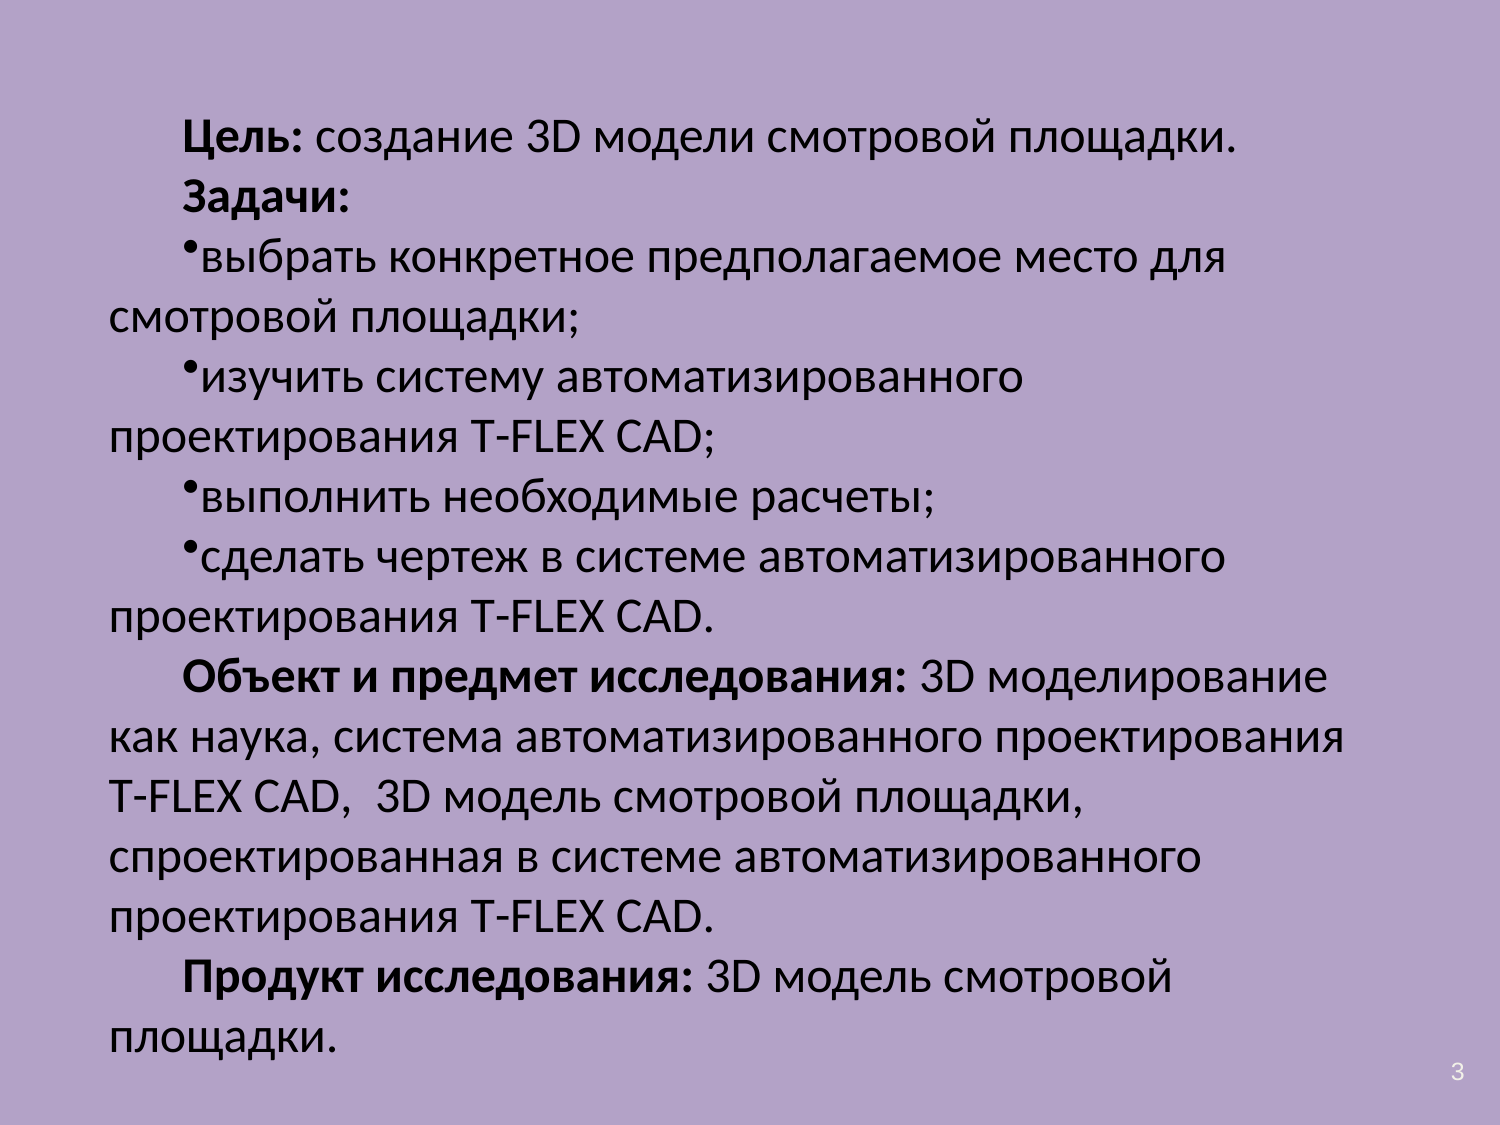

Цель: создание 3D модели смотровой площадки.
Задачи:
выбрать конкретное предполагаемое место для смотровой площадки;
изучить систему автоматизированного проектирования T-FLEX CAD;
выполнить необходимые расчеты;
сделать чертеж в системе автоматизированного проектирования T-FLEX CAD.
Объект и предмет исследования: 3D моделирование как наука, система автоматизированного проектирования T-FLEX CAD,  3D модель смотровой площадки, спроектированная в системе автоматизированного проектирования T-FLEX CAD.
Продукт исследования: 3D модель смотровой площадки.